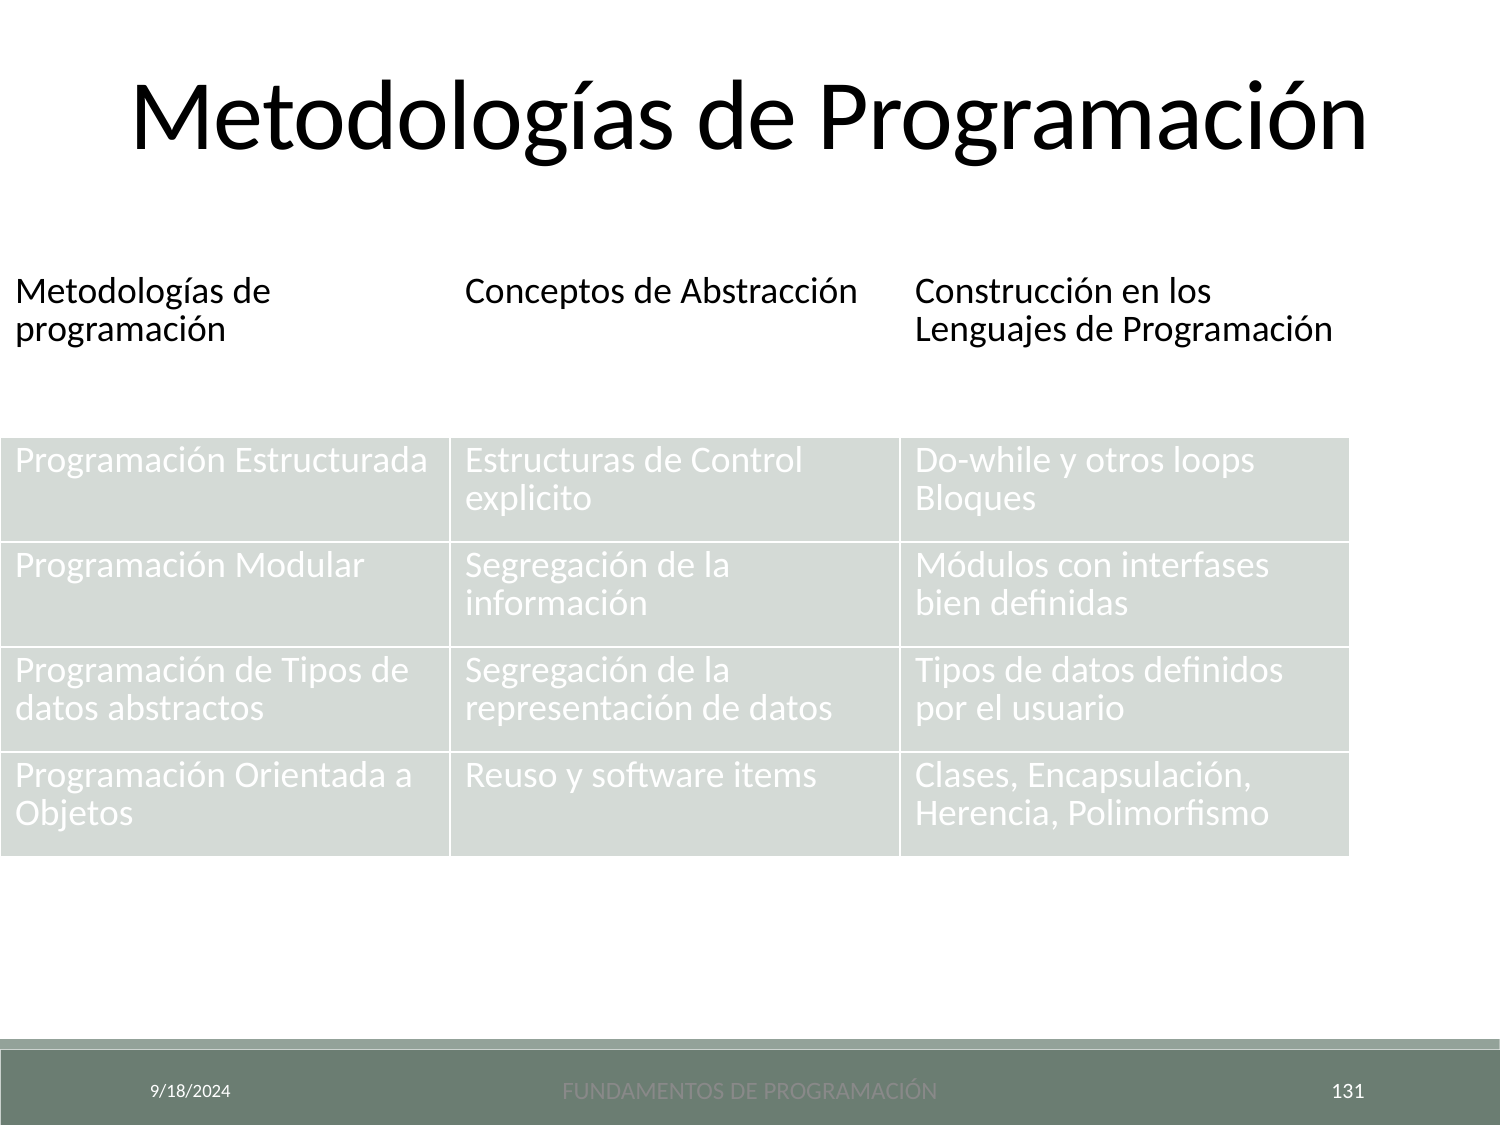

Metodologías de Programación
| Metodologías de programación | Conceptos de Abstracción | Construcción en los Lenguajes de Programación |
| --- | --- | --- |
| Programación Estructurada | Estructuras de Control explicito | Do-while y otros loops Bloques |
| Programación Modular | Segregación de la información | Módulos con interfases bien definidas |
| Programación de Tipos de datos abstractos | Segregación de la representación de datos | Tipos de datos definidos por el usuario |
| Programación Orientada a Objetos | Reuso y software items | Clases, Encapsulación, Herencia, Polimorfismo |
9/18/2024
Fundamentos de Programación
131